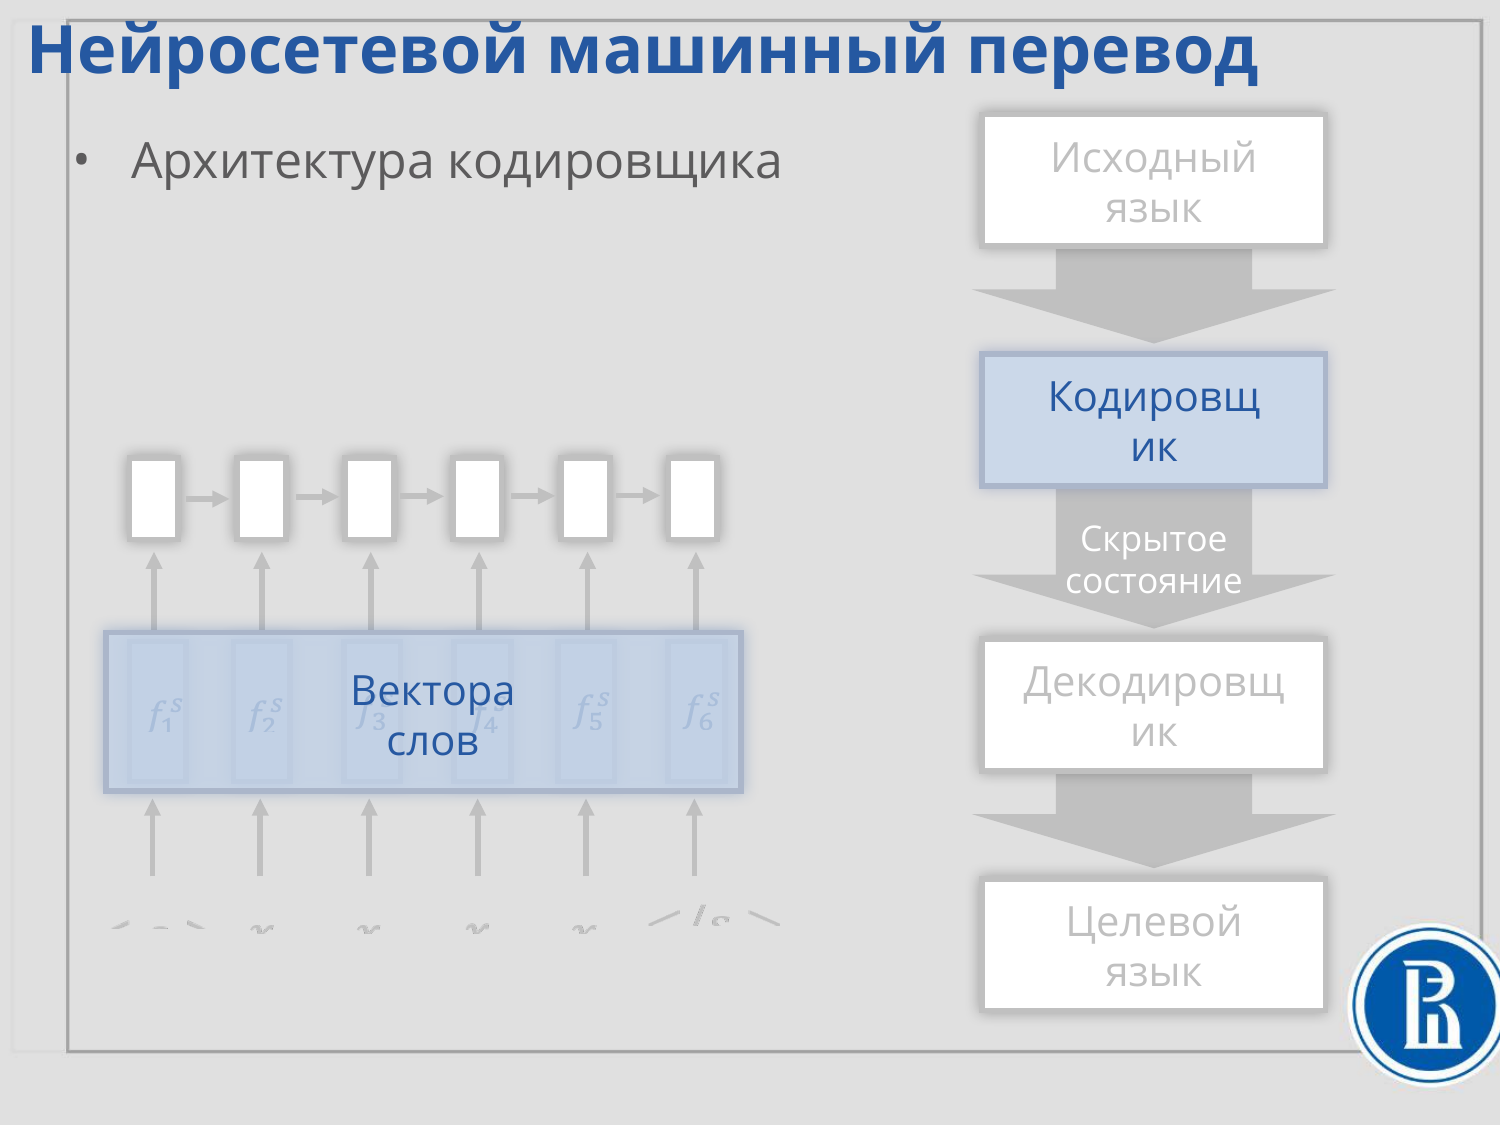

Нейросетевой машинный перевод

Исходный язык
Архитектура кодировщика

Кодировщик

Скрытое состояние

Декодировщик

Вектора слов

Целевой язык